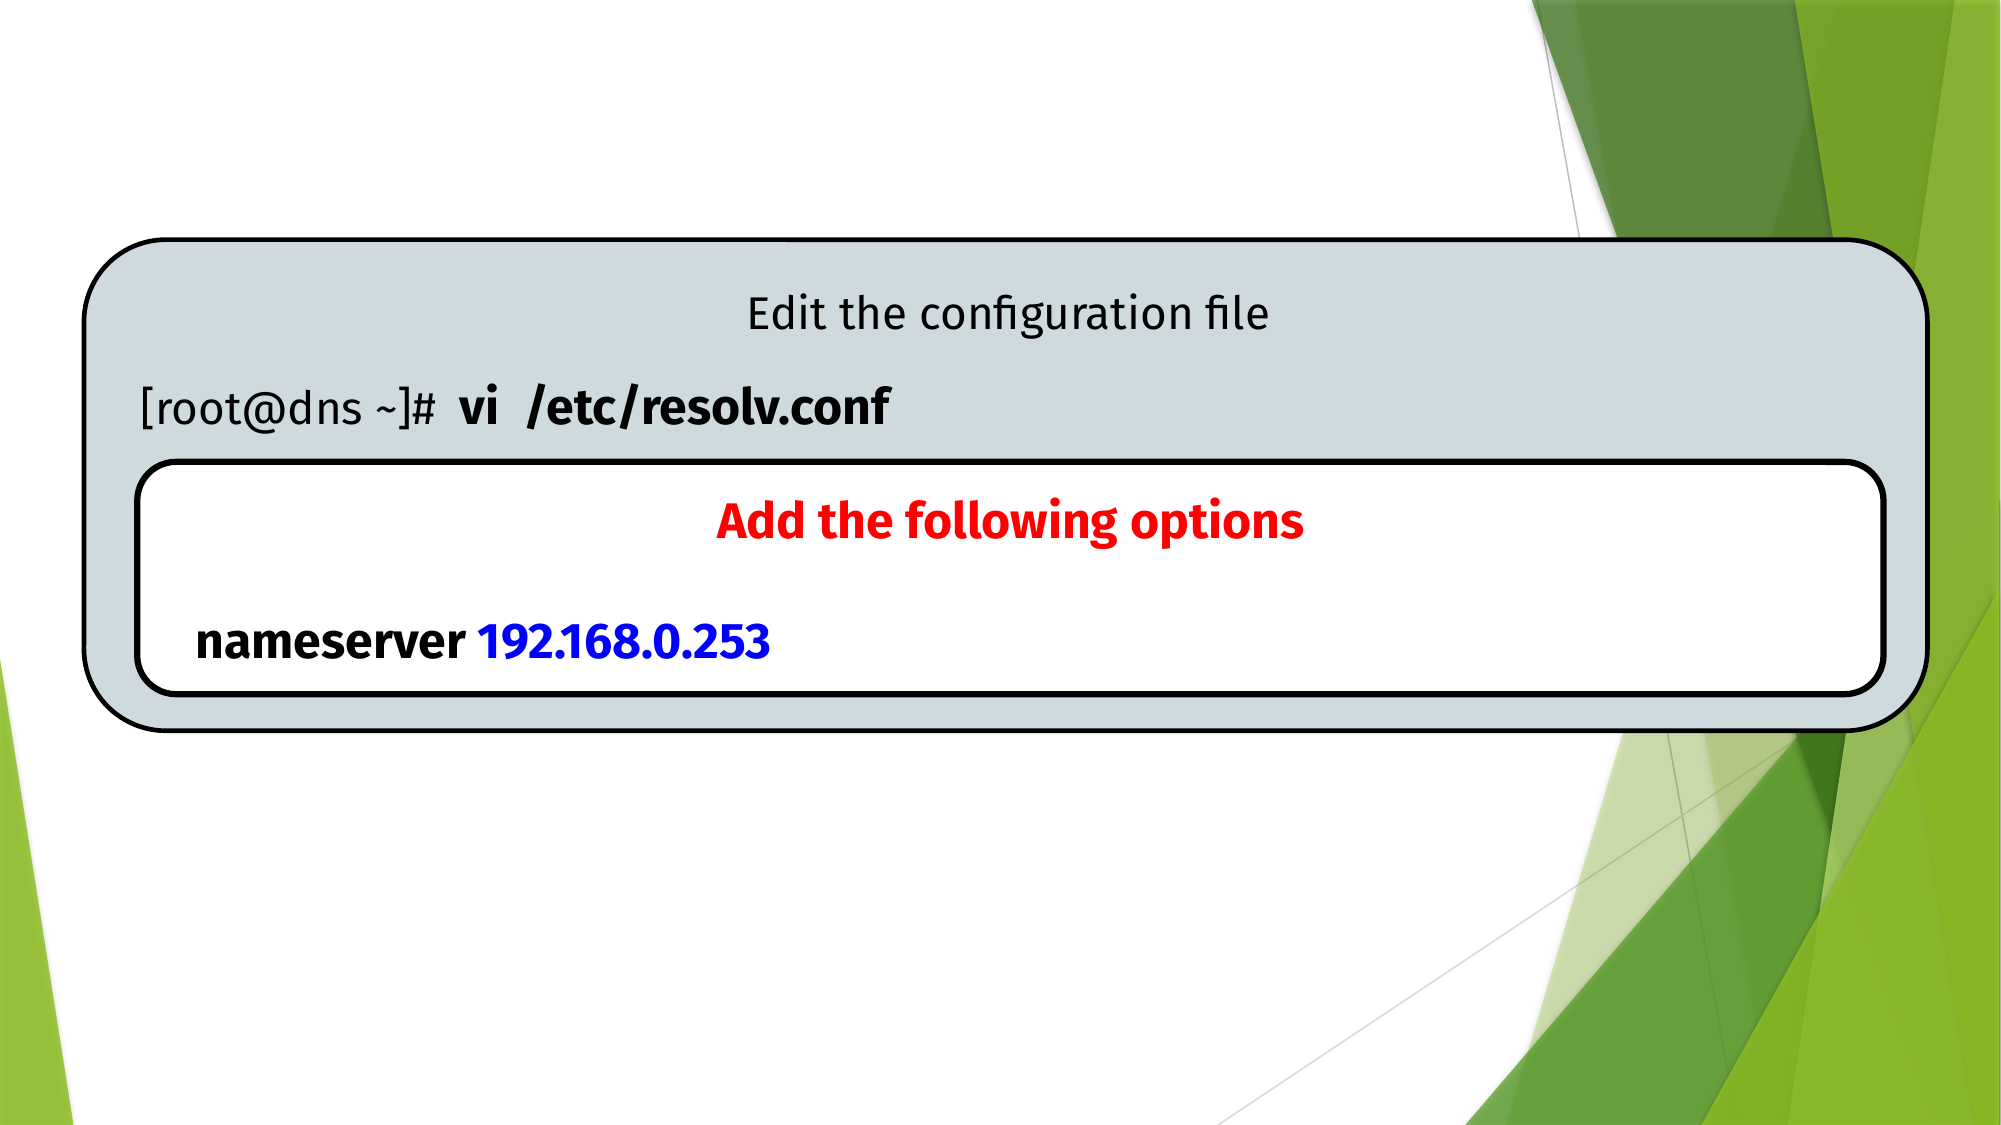

# Configuration of DNS Server IP Address

Edit the configuration file
[root@dns ~]#  vi  /etc/resolv.conf

Add the following options

nameserver 192.168.0.253